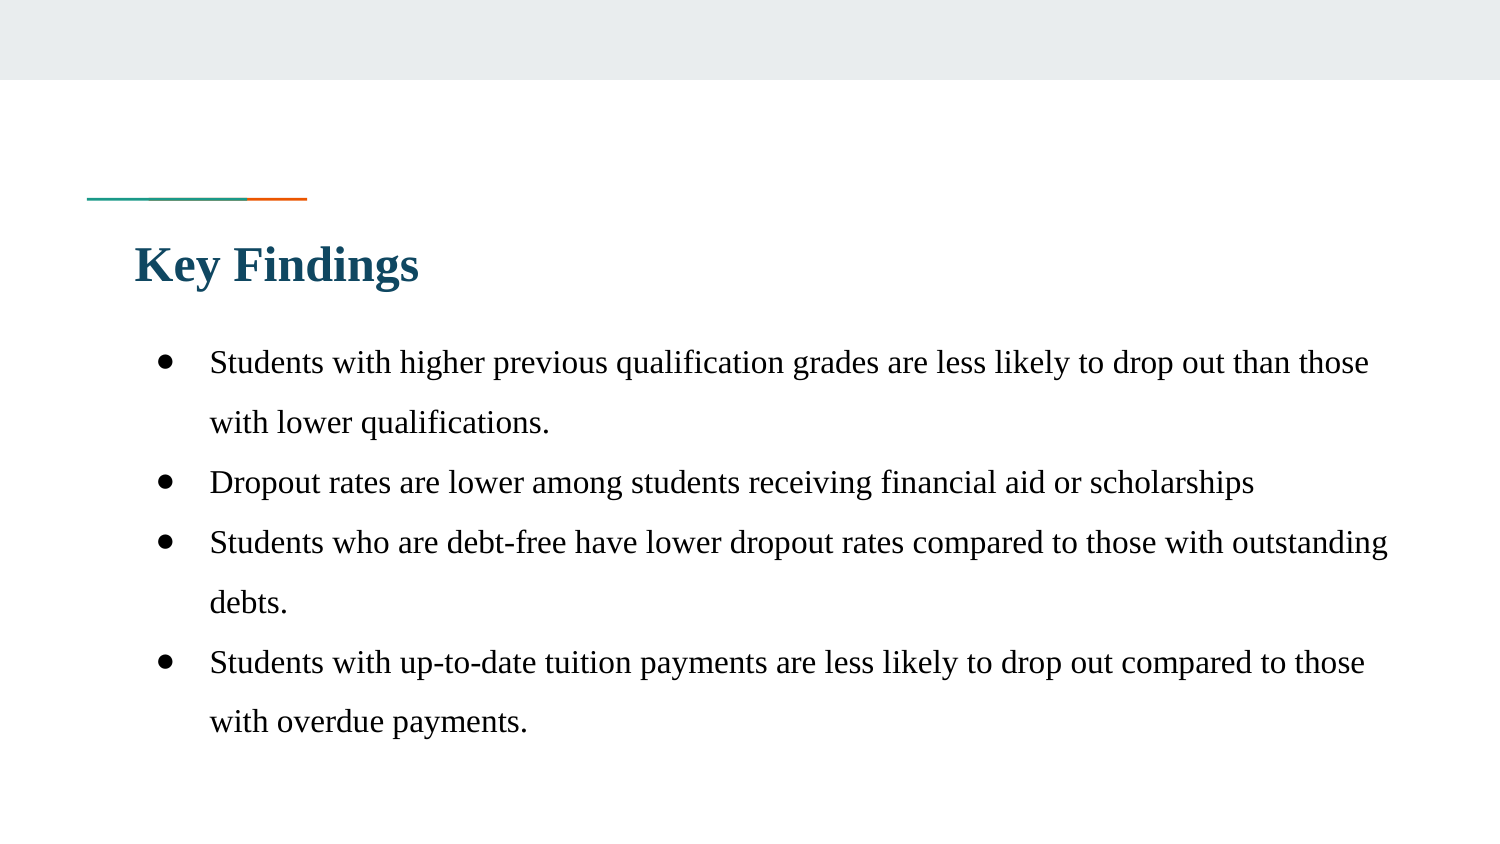

# Key Findings

Students with higher previous qualification grades are less likely to drop out than those with lower qualifications.
Dropout rates are lower among students receiving financial aid or scholarships
Students who are debt-free have lower dropout rates compared to those with outstanding debts.
Students with up-to-date tuition payments are less likely to drop out compared to those with overdue payments.